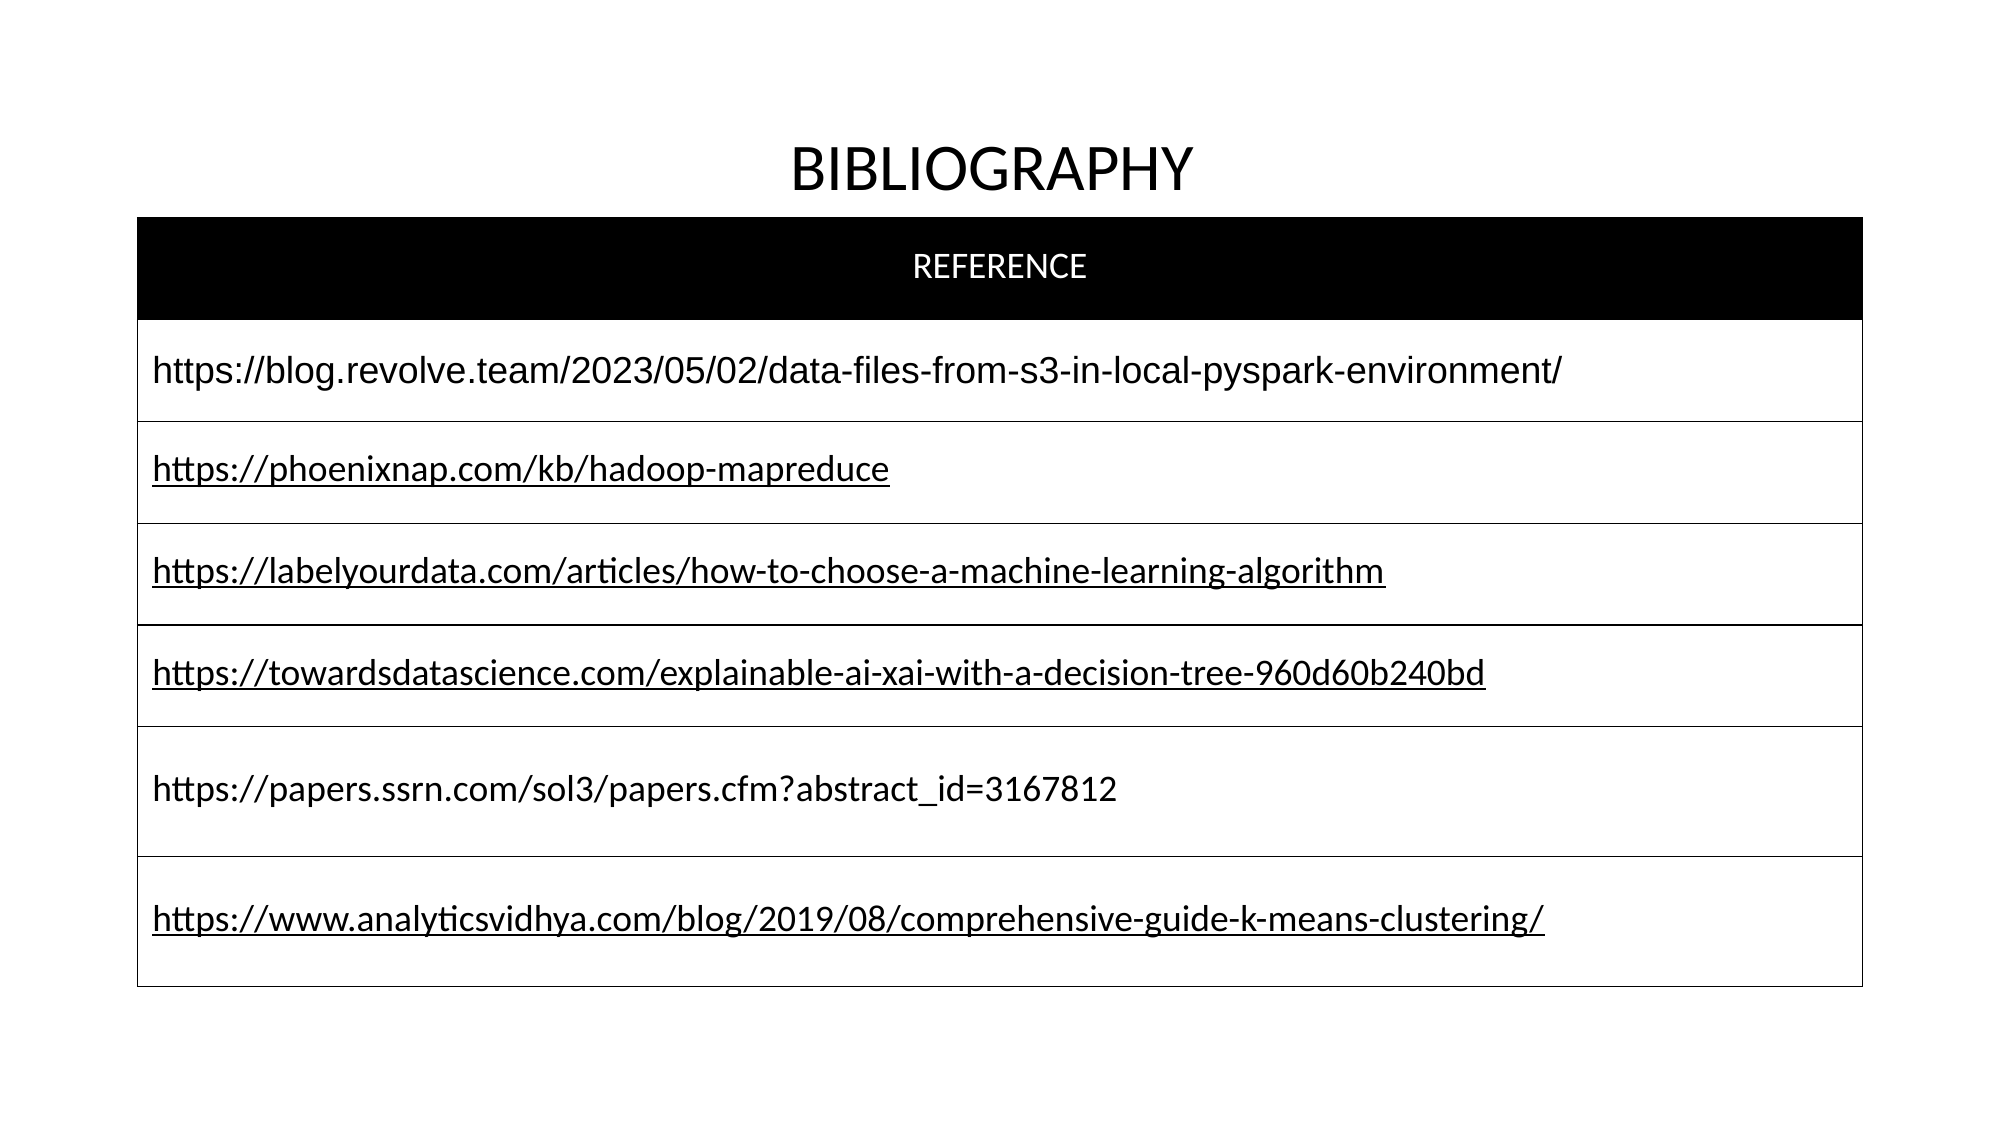

# BIBLIOGRAPHY
| REFERENCE |
| --- |
| https://blog.revolve.team/2023/05/02/data-files-from-s3-in-local-pyspark-environment/ |
| https://phoenixnap.com/kb/hadoop-mapreduce |
| https://labelyourdata.com/articles/how-to-choose-a-machine-learning-algorithm |
| https://towardsdatascience.com/explainable-ai-xai-with-a-decision-tree-960d60b240bd |
| https://papers.ssrn.com/sol3/papers.cfm?abstract\_id=3167812 |
| https://www.analyticsvidhya.com/blog/2019/08/comprehensive-guide-k-means-clustering/ |